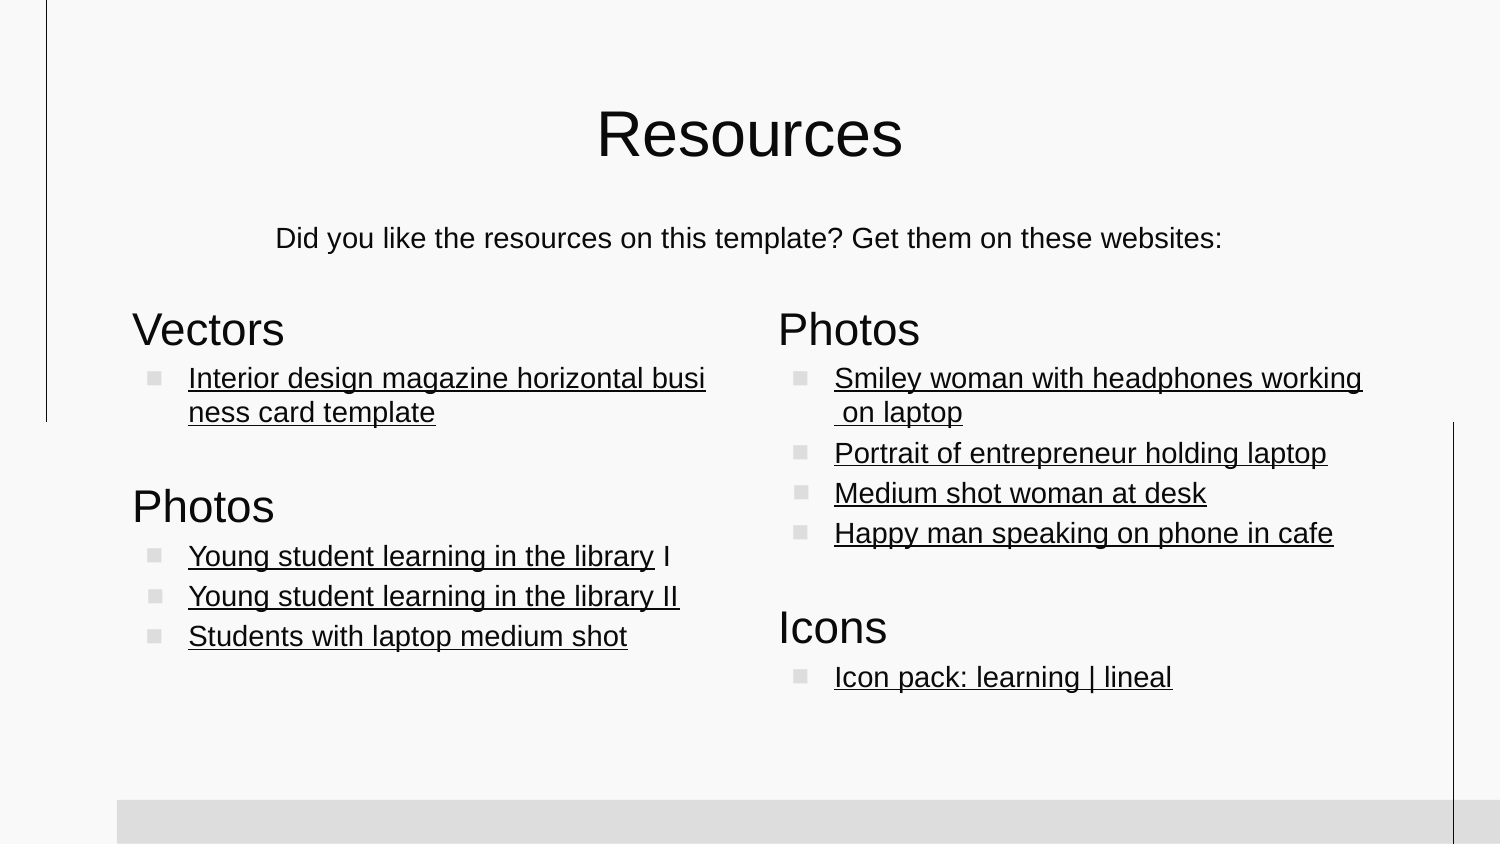

# Resources
Did you like the resources on this template? Get them on these websites:
Vectors
Interior design magazine horizontal business card template

Photos
Young student learning in the library I
Young student learning in the library II
Students with laptop medium shot
Photos
Smiley woman with headphones working on laptop
Portrait of entrepreneur holding laptop
Medium shot woman at desk
Happy man speaking on phone in cafe

Icons
Icon pack: learning | lineal